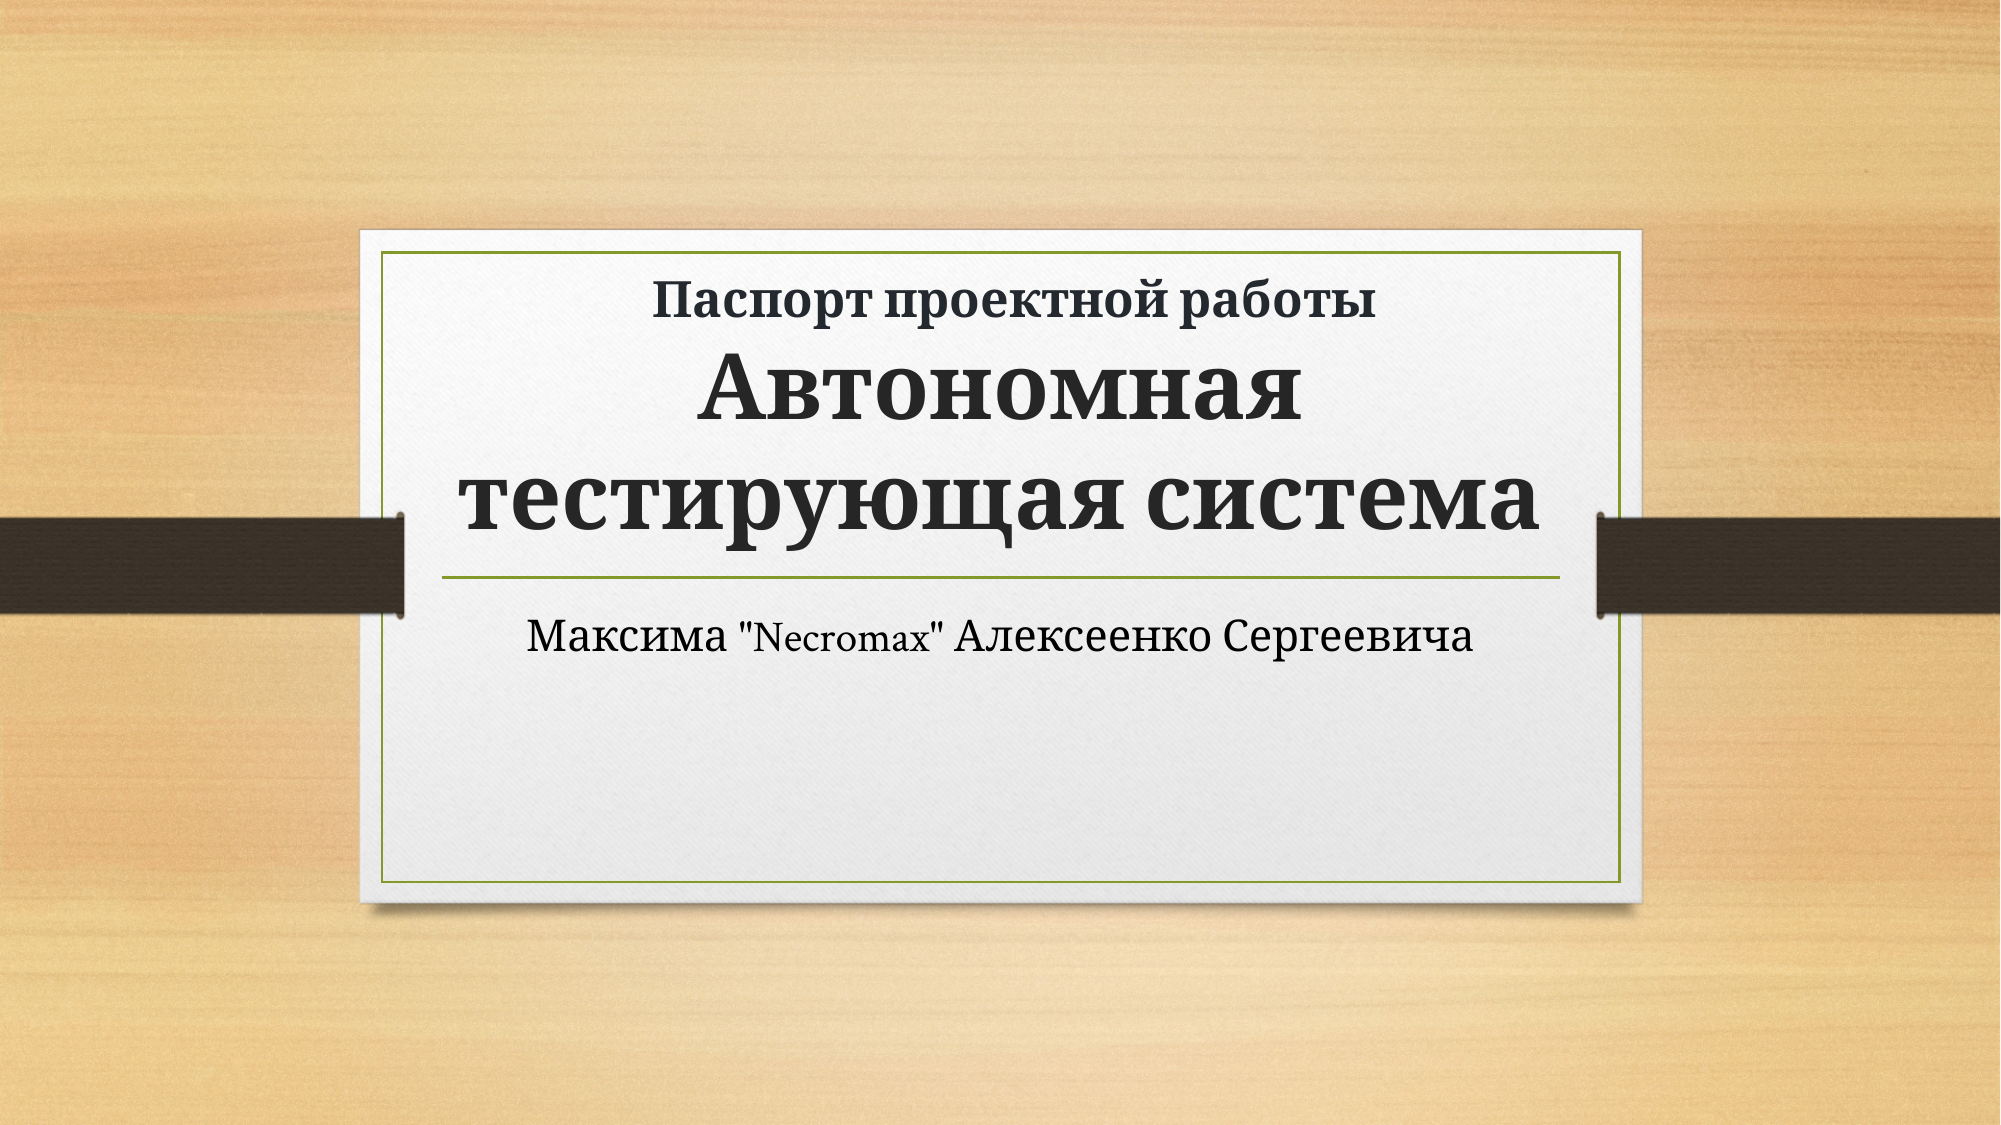

Паспорт проектной работы
# Автономная тестирующая система
Максима "Necromax" Алексеенко Сергеевича